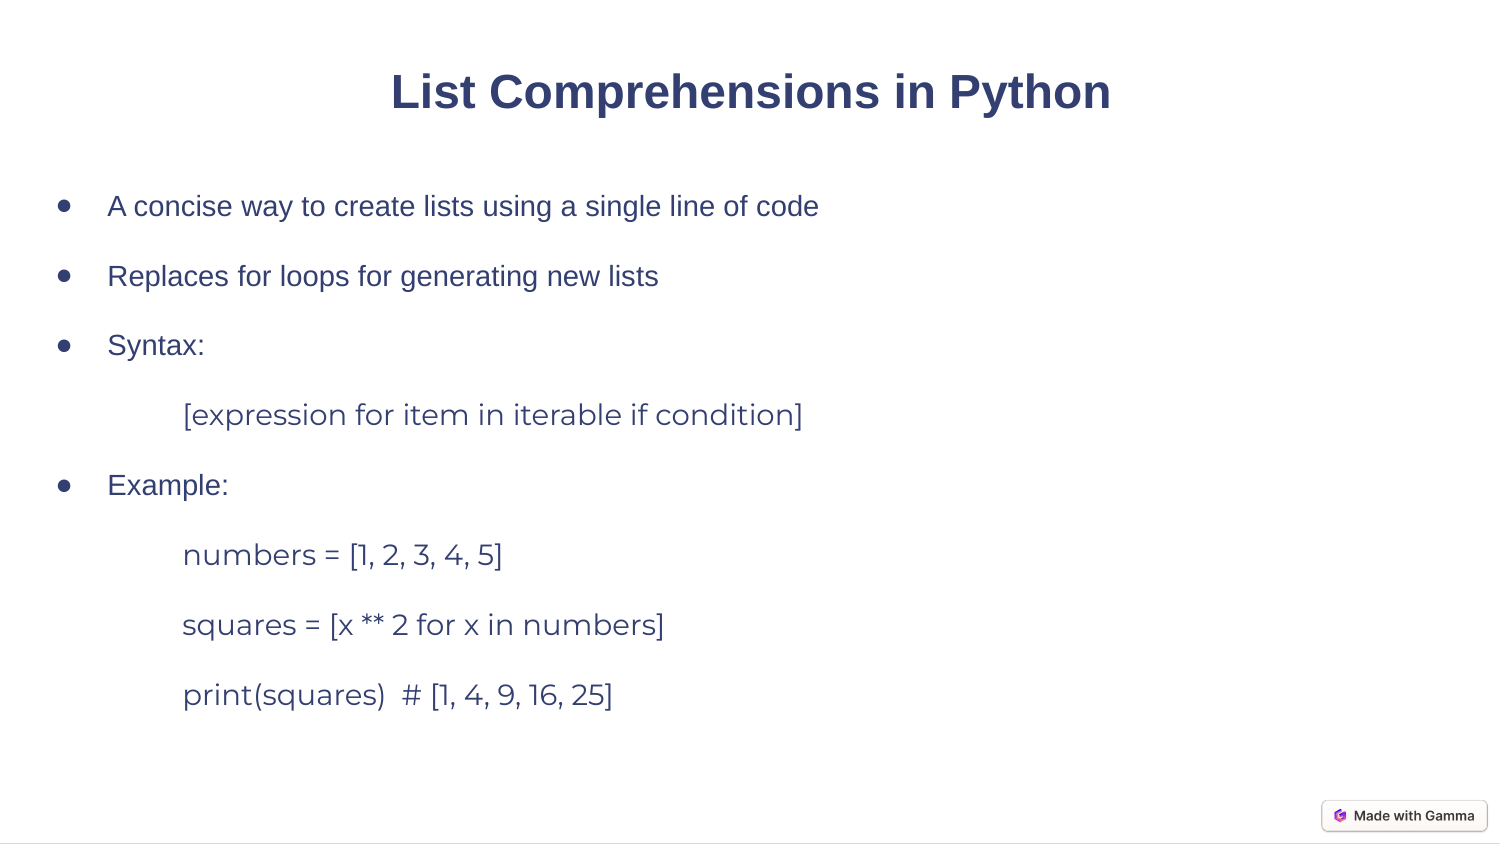

List Comprehensions in Python
A concise way to create lists using a single line of code
Replaces for loops for generating new lists
Syntax:
[expression for item in iterable if condition]
Example:
numbers = [1, 2, 3, 4, 5]
squares = [x ** 2 for x in numbers]
print(squares)  # [1, 4, 9, 16, 25]